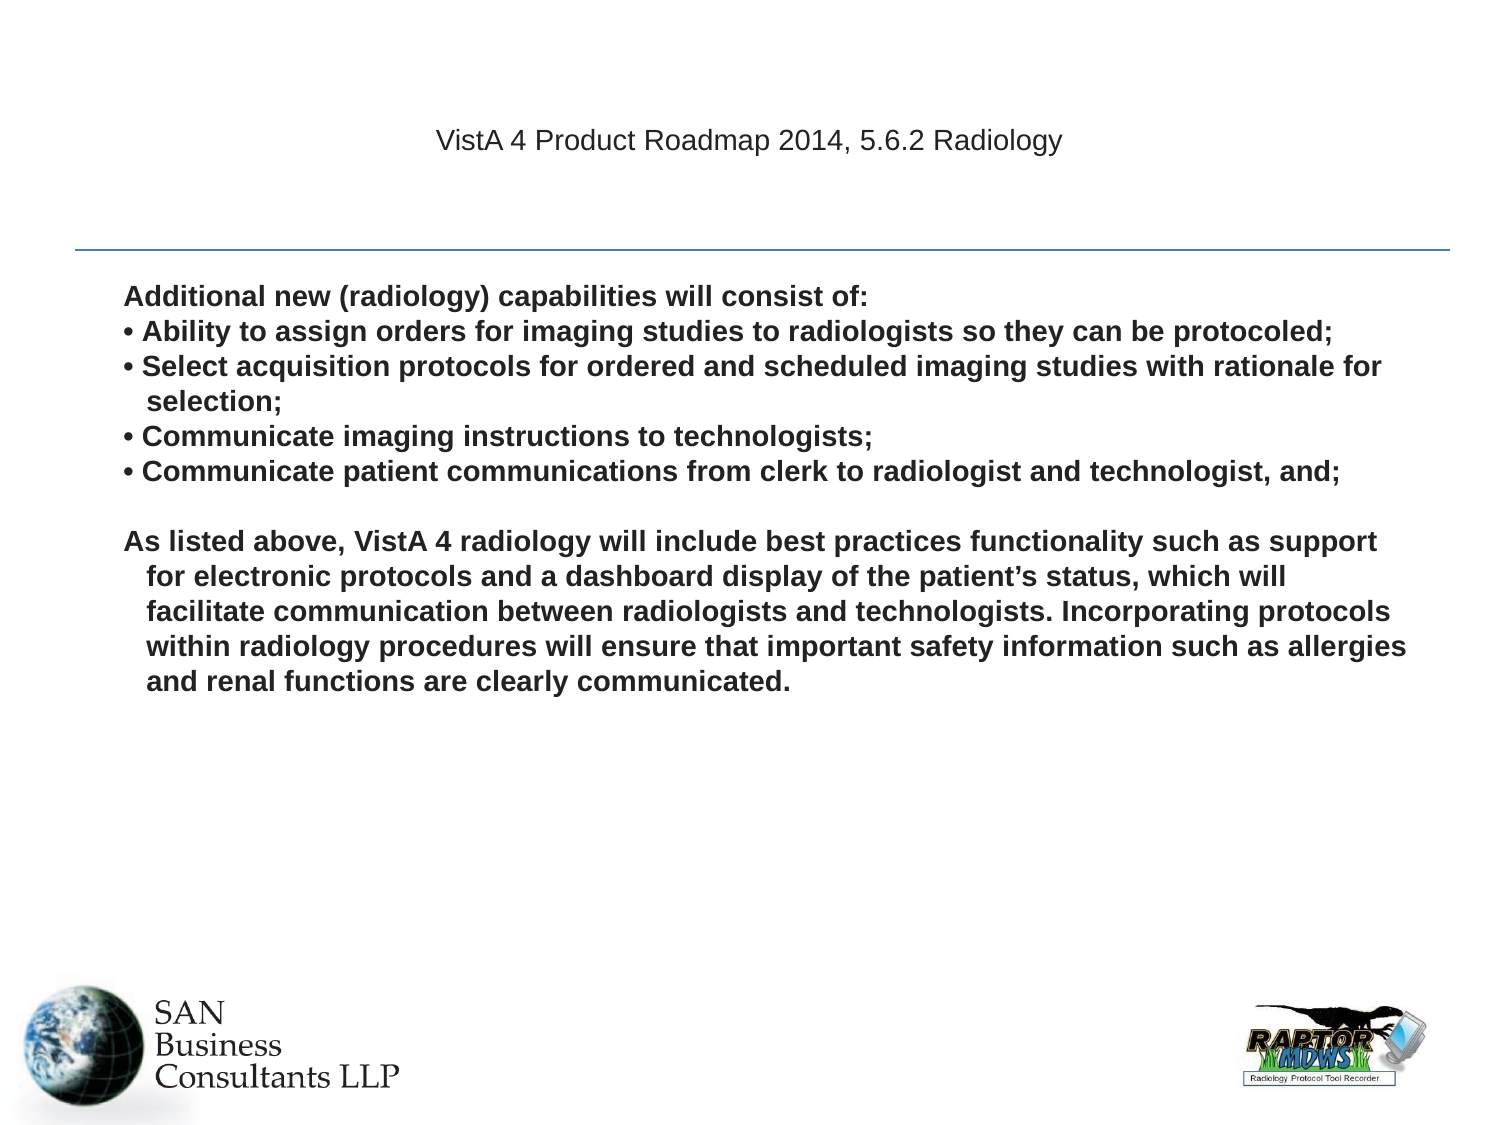

# VistA 4 Product Roadmap 2014, 5.6.2 Radiology
Additional new (radiology) capabilities will consist of:
• Ability to assign orders for imaging studies to radiologists so they can be protocoled;
• Select acquisition protocols for ordered and scheduled imaging studies with rationale for selection;
• Communicate imaging instructions to technologists;
• Communicate patient communications from clerk to radiologist and technologist, and;

As listed above, VistA 4 radiology will include best practices functionality such as support for electronic protocols and a dashboard display of the patient’s status, which will facilitate communication between radiologists and technologists. Incorporating protocols within radiology procedures will ensure that important safety information such as allergies and renal functions are clearly communicated.